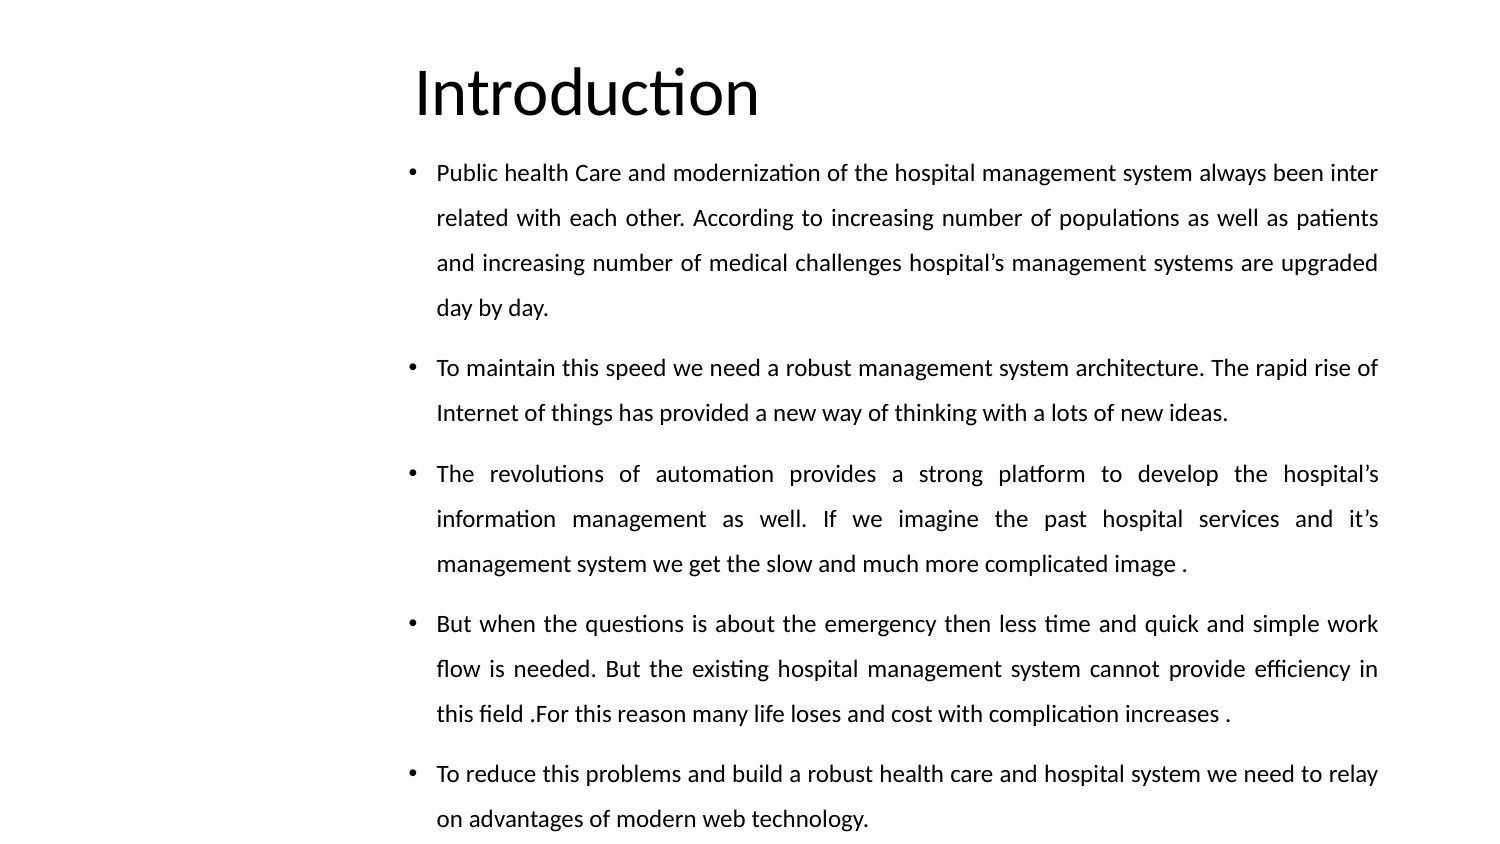

# Introduction
Public health Care and modernization of the hospital management system always been inter related with each other. According to increasing number of populations as well as patients and increasing number of medical challenges hospital’s management systems are upgraded day by day.
To maintain this speed we need a robust management system architecture. The rapid rise of Internet of things has provided a new way of thinking with a lots of new ideas.
The revolutions of automation provides a strong platform to develop the hospital’s information management as well. If we imagine the past hospital services and it’s management system we get the slow and much more complicated image .
But when the questions is about the emergency then less time and quick and simple work ﬂow is needed. But the existing hospital management system cannot provide eﬃciency in this ﬁeld .For this reason many life loses and cost with complication increases .
To reduce this problems and build a robust health care and hospital system we need to relay on advantages of modern web technology.